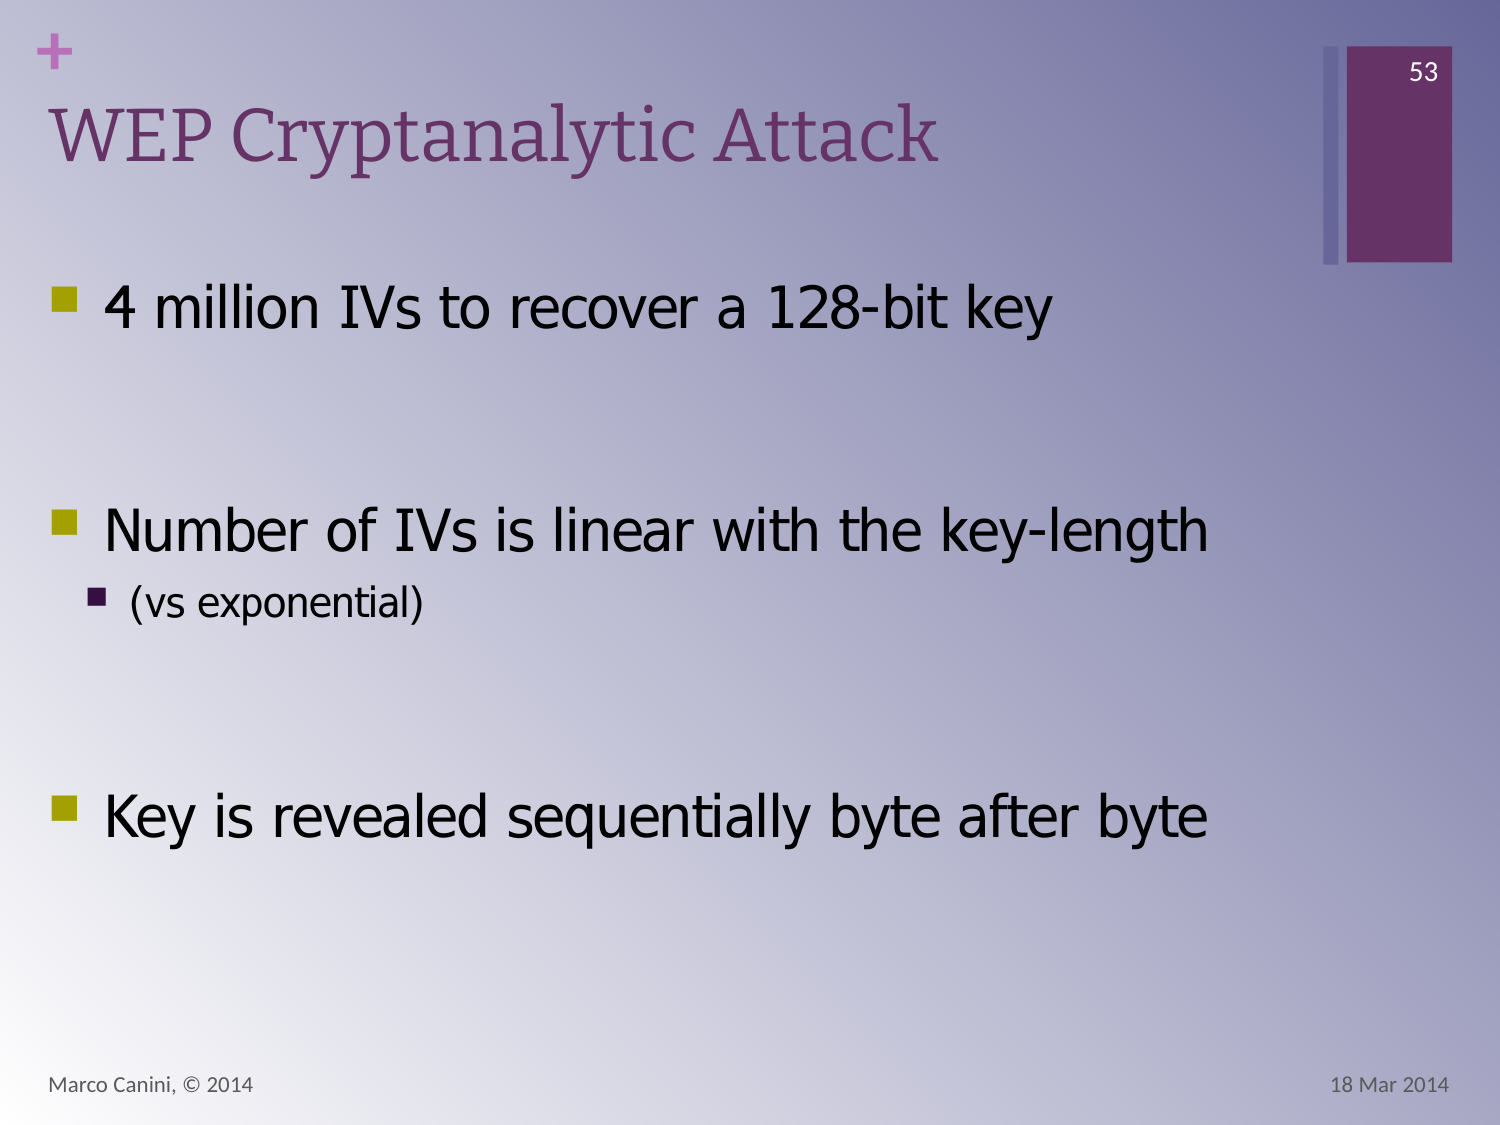

53
# WEP Cryptanalytic Attack
4 million IVs to recover a 128-bit key

Number of IVs is linear with the key-length
(vs exponential)

Key is revealed sequentially byte after byte
Marco Canini, © 2014
18 Mar 2014